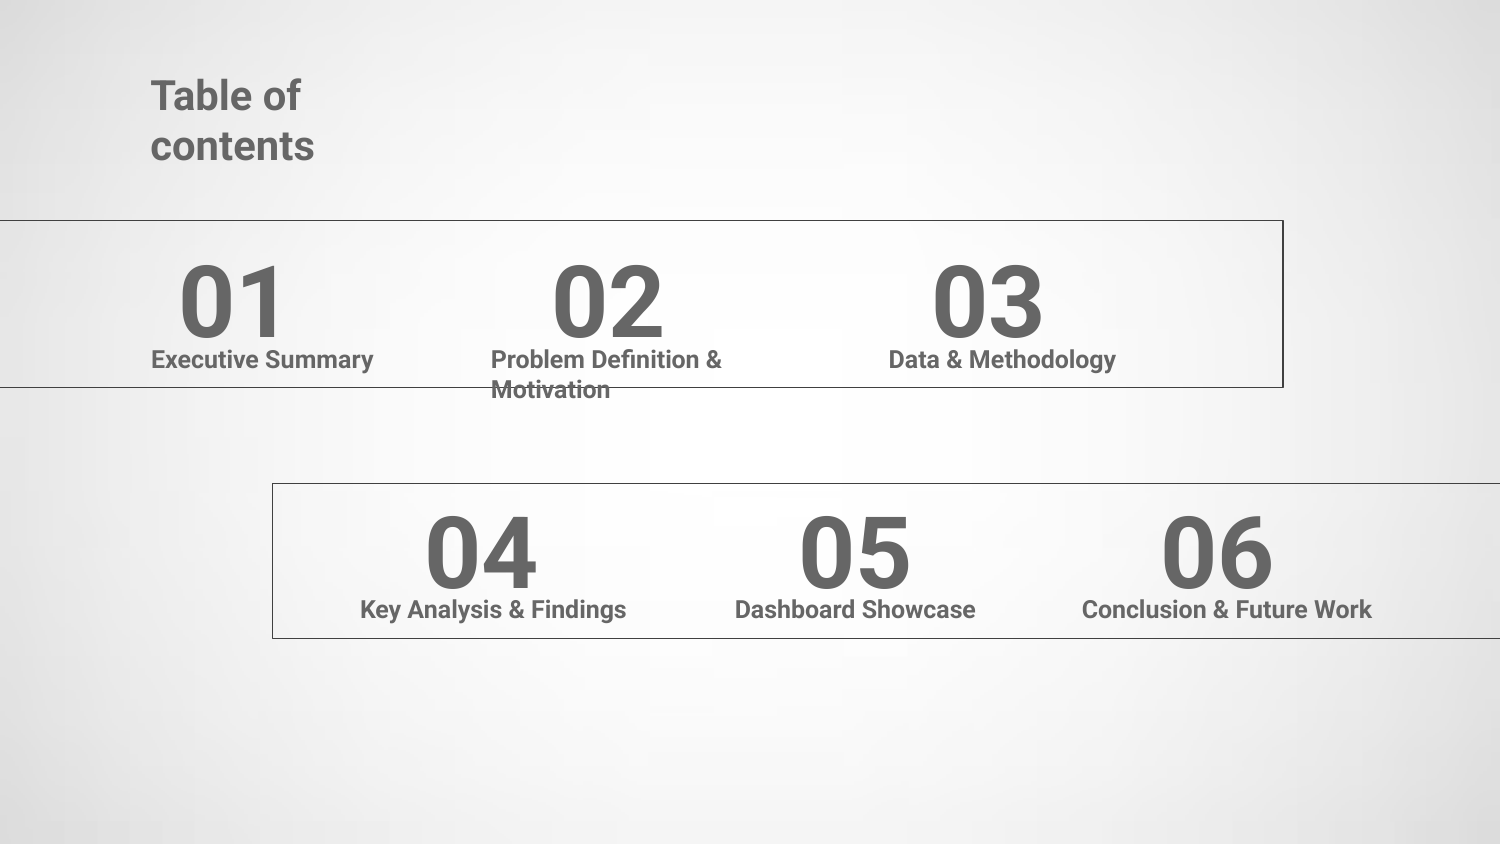

# Table of contents

03
02
01
Executive Summary

Problem Definition & Motivation
Data & Methodology

04
05
06
Key Analysis & Findings
Dashboard Showcase

Conclusion & Future Work